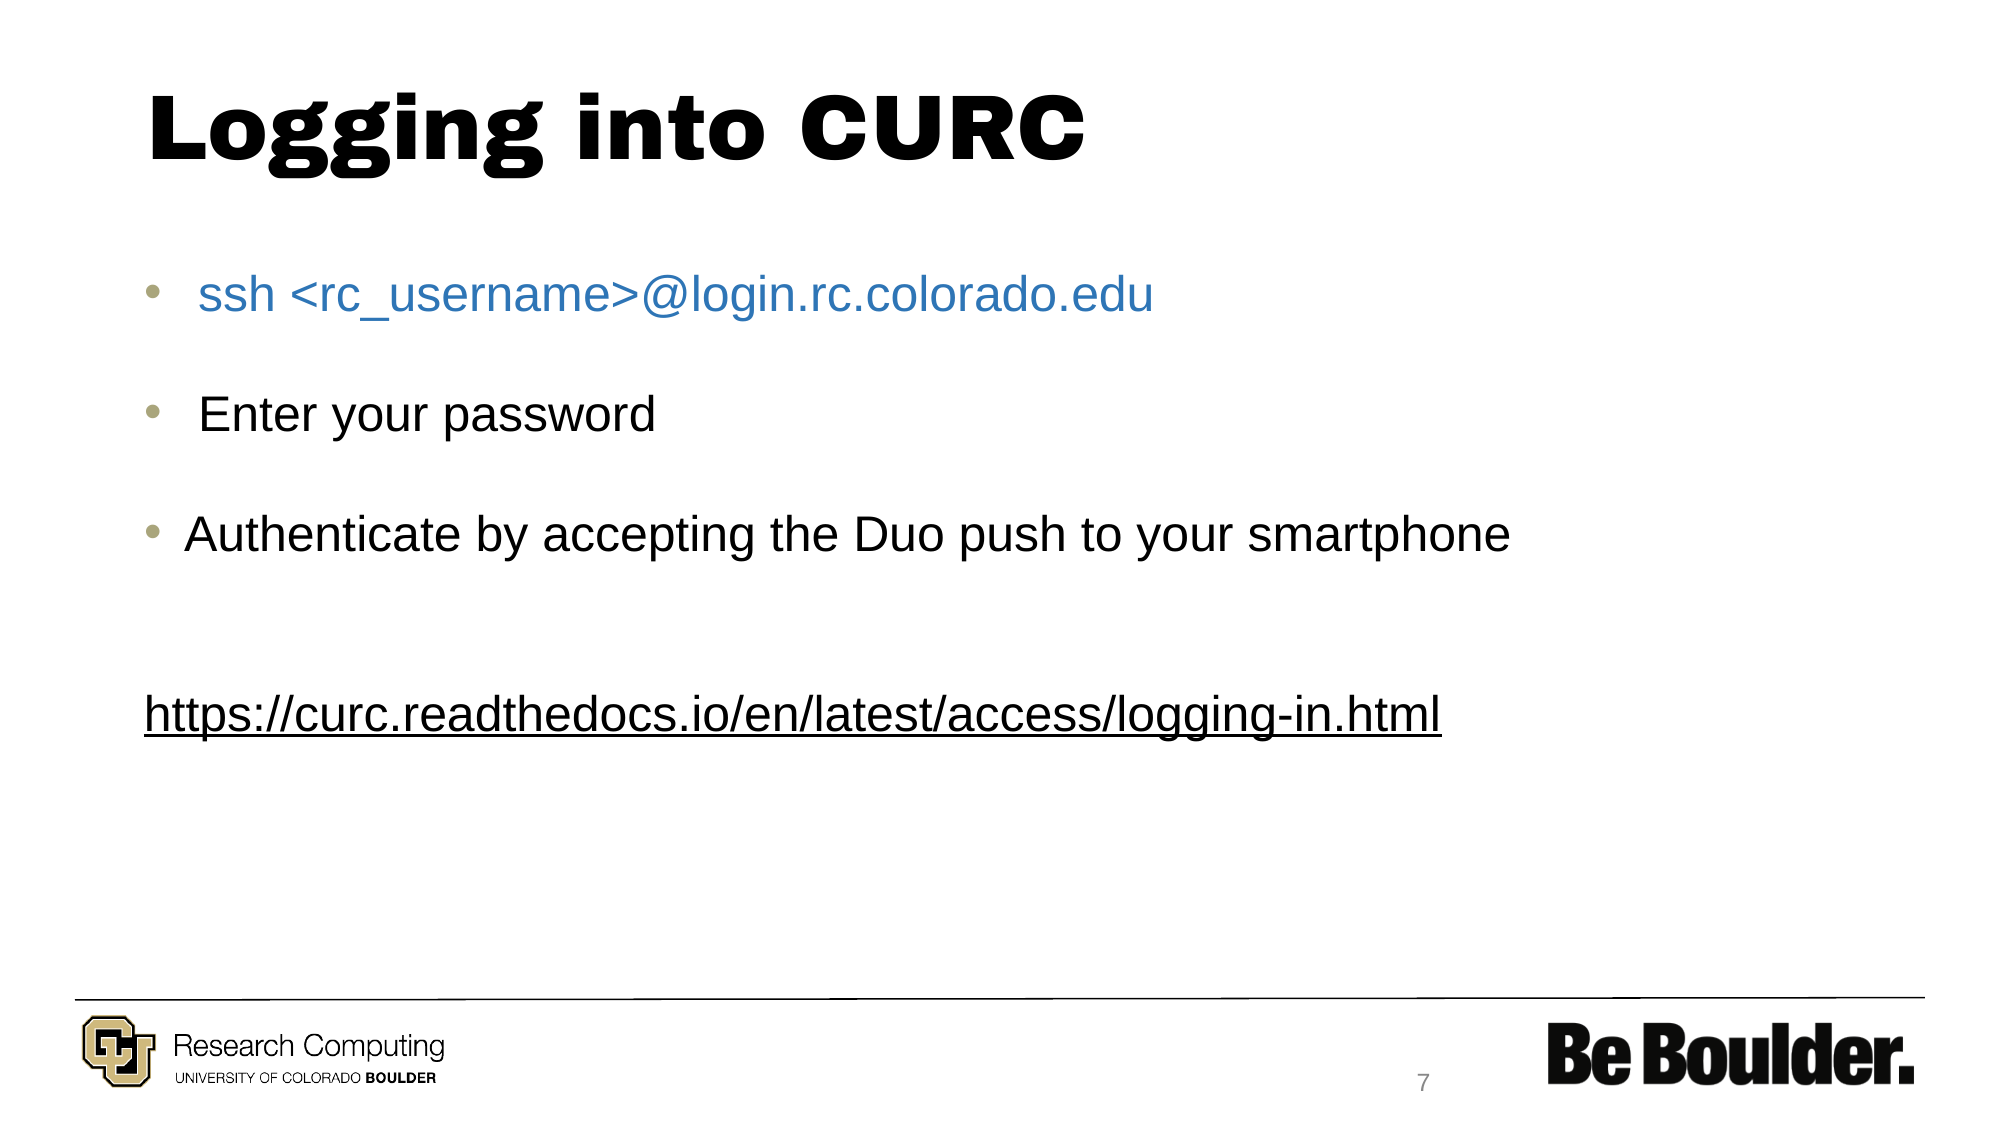

# Logging into CURC
 ssh <rc_username>@login.rc.colorado.edu

 Enter your password

Authenticate by accepting the Duo push to your smartphone

https://curc.readthedocs.io/en/latest/access/logging-in.html

7
SC Spinup 1 - Linux